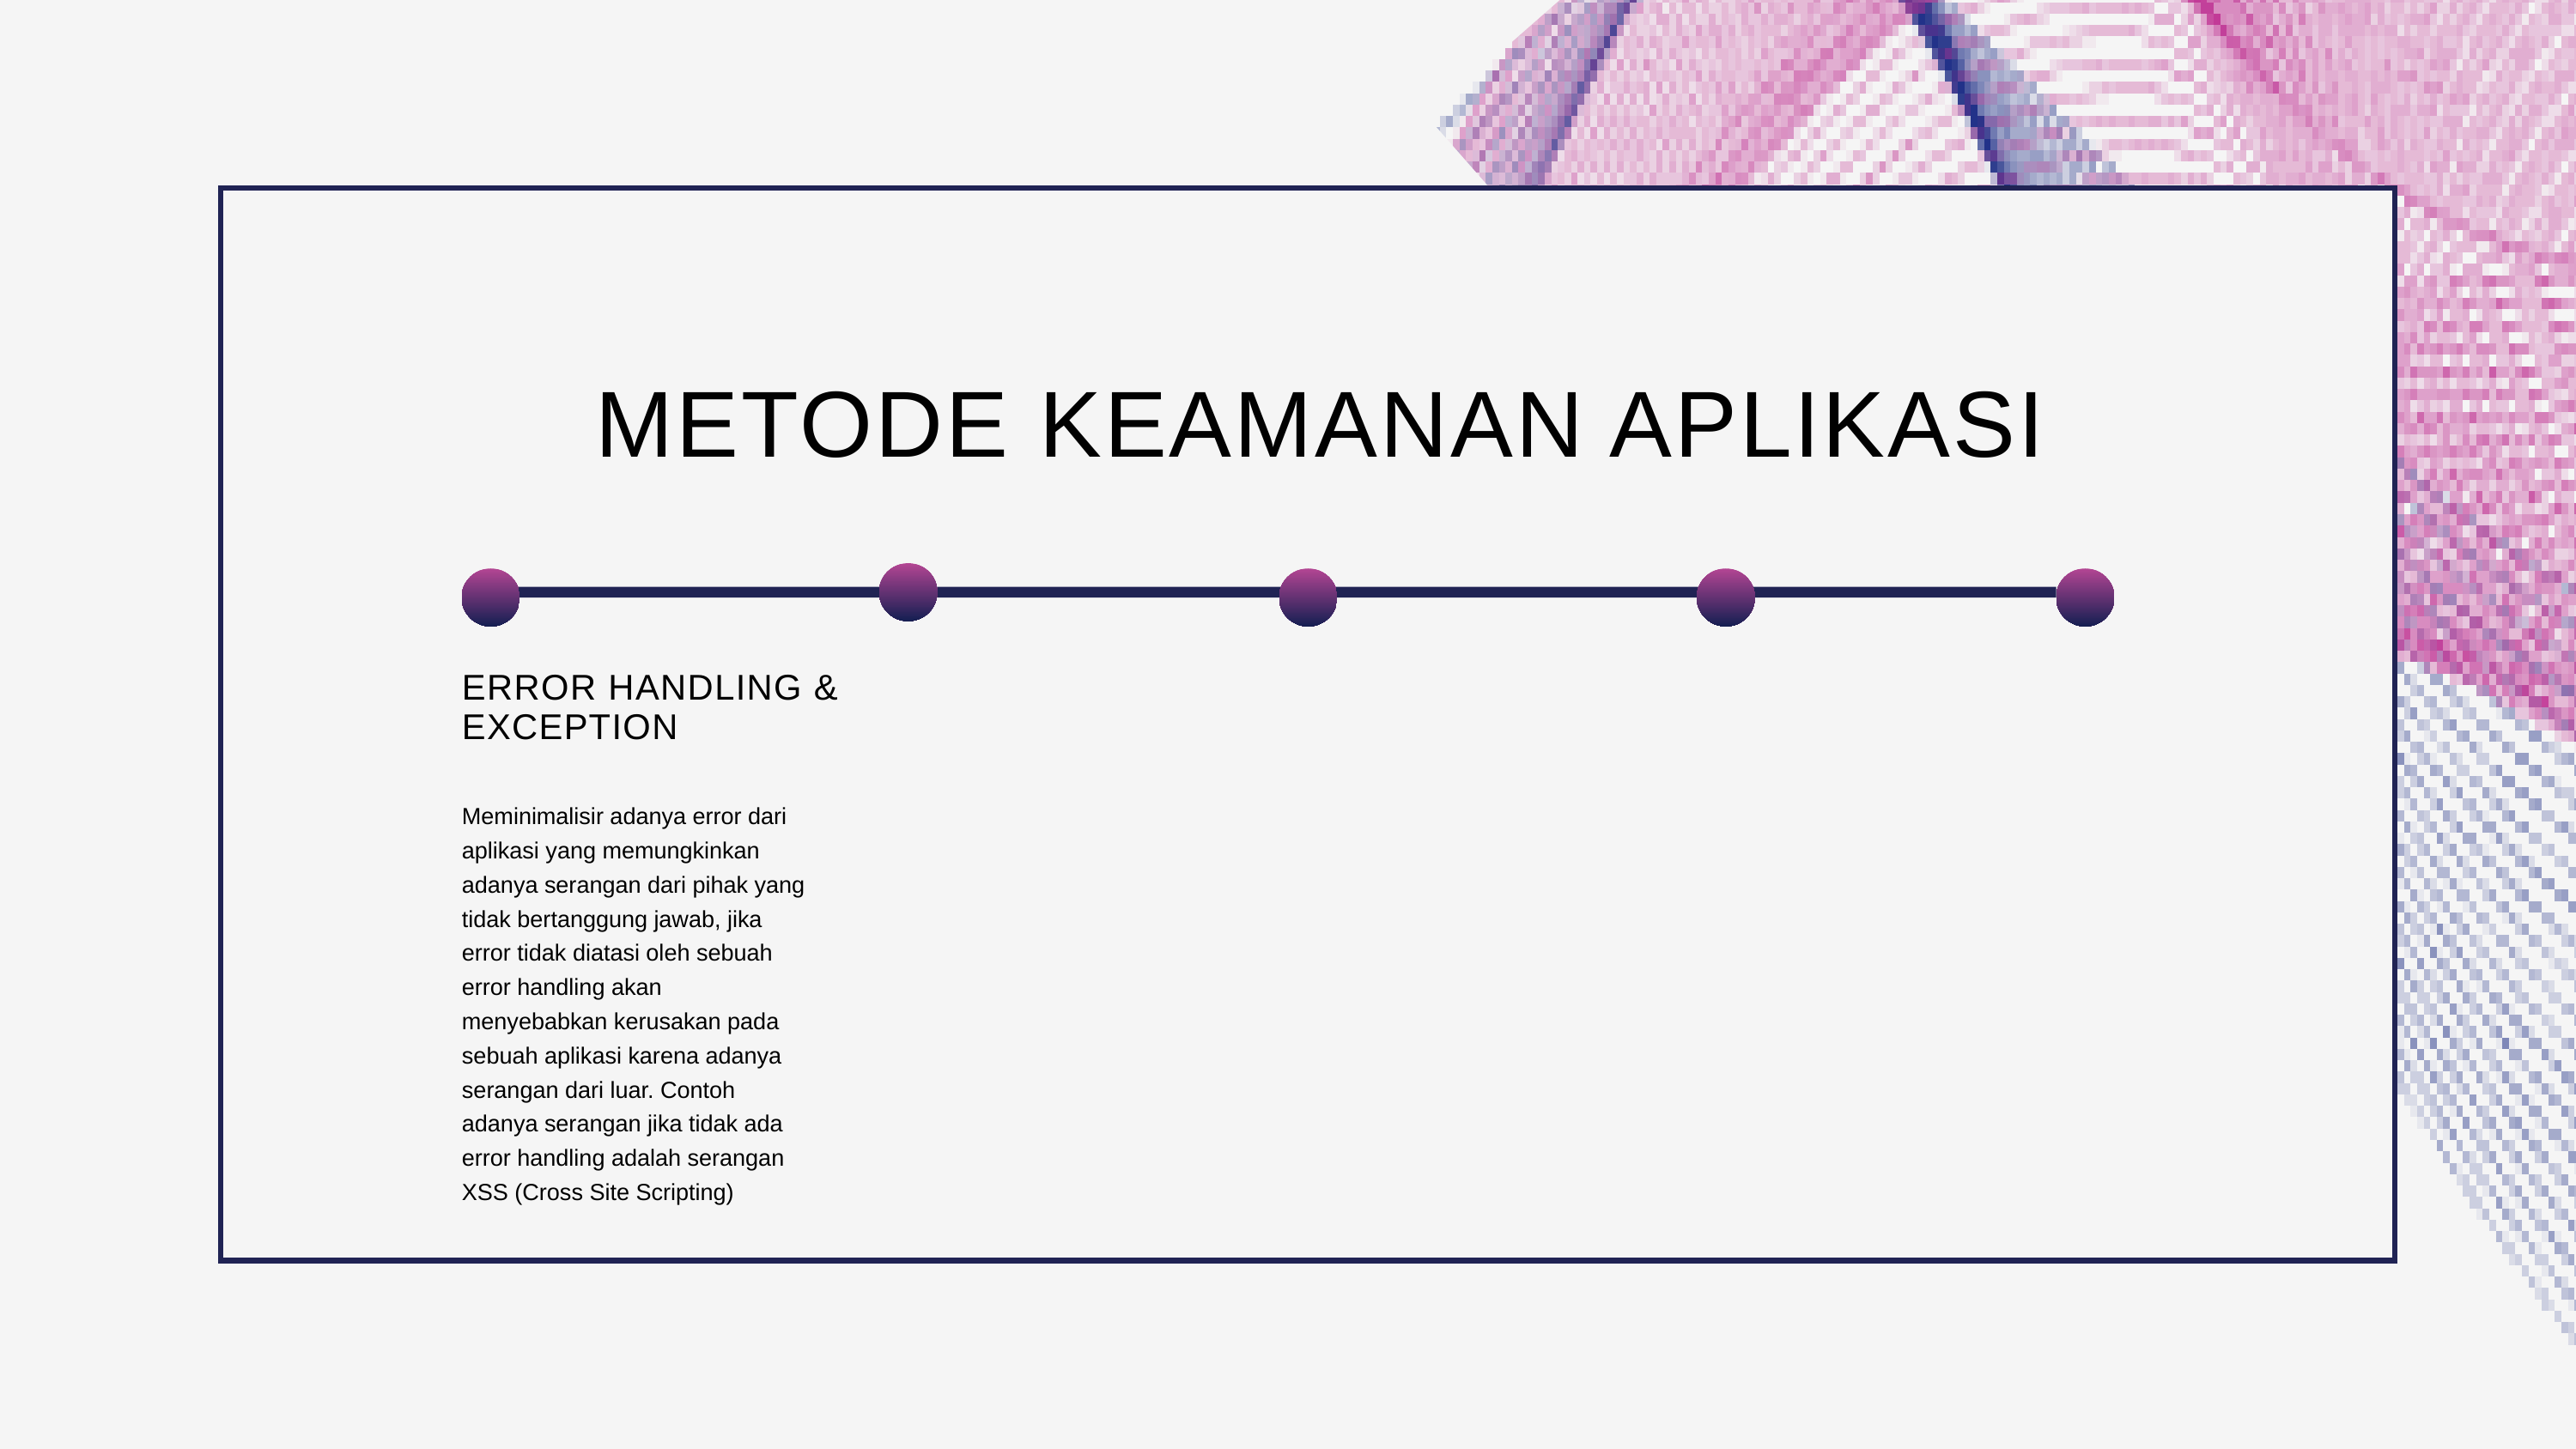

METODE KEAMANAN APLIKASI

ERROR HANDLING & EXCEPTION
Meminimalisir adanya error dari aplikasi yang memungkinkan adanya serangan dari pihak yang tidak bertanggung jawab, jika error tidak diatasi oleh sebuah error handling akan menyebabkan kerusakan pada sebuah aplikasi karena adanya serangan dari luar. Contoh adanya serangan jika tidak ada error handling adalah serangan XSS (Cross Site Scripting)